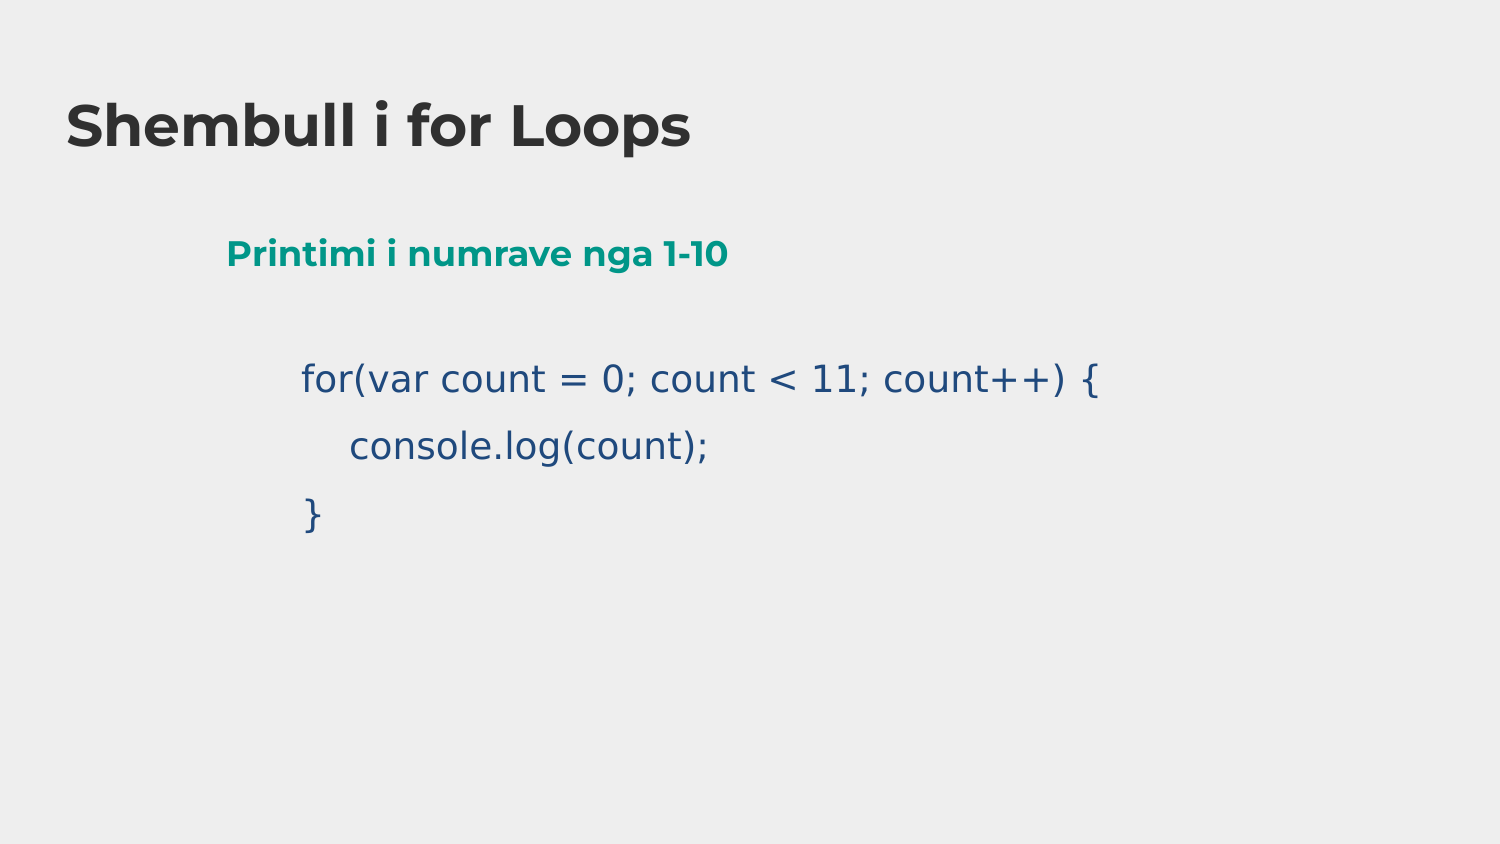

# Shembull i for Loops
Printimi i numrave nga 1-10

for(var count = 0; count < 11; count++) {
    console.log(count);
}